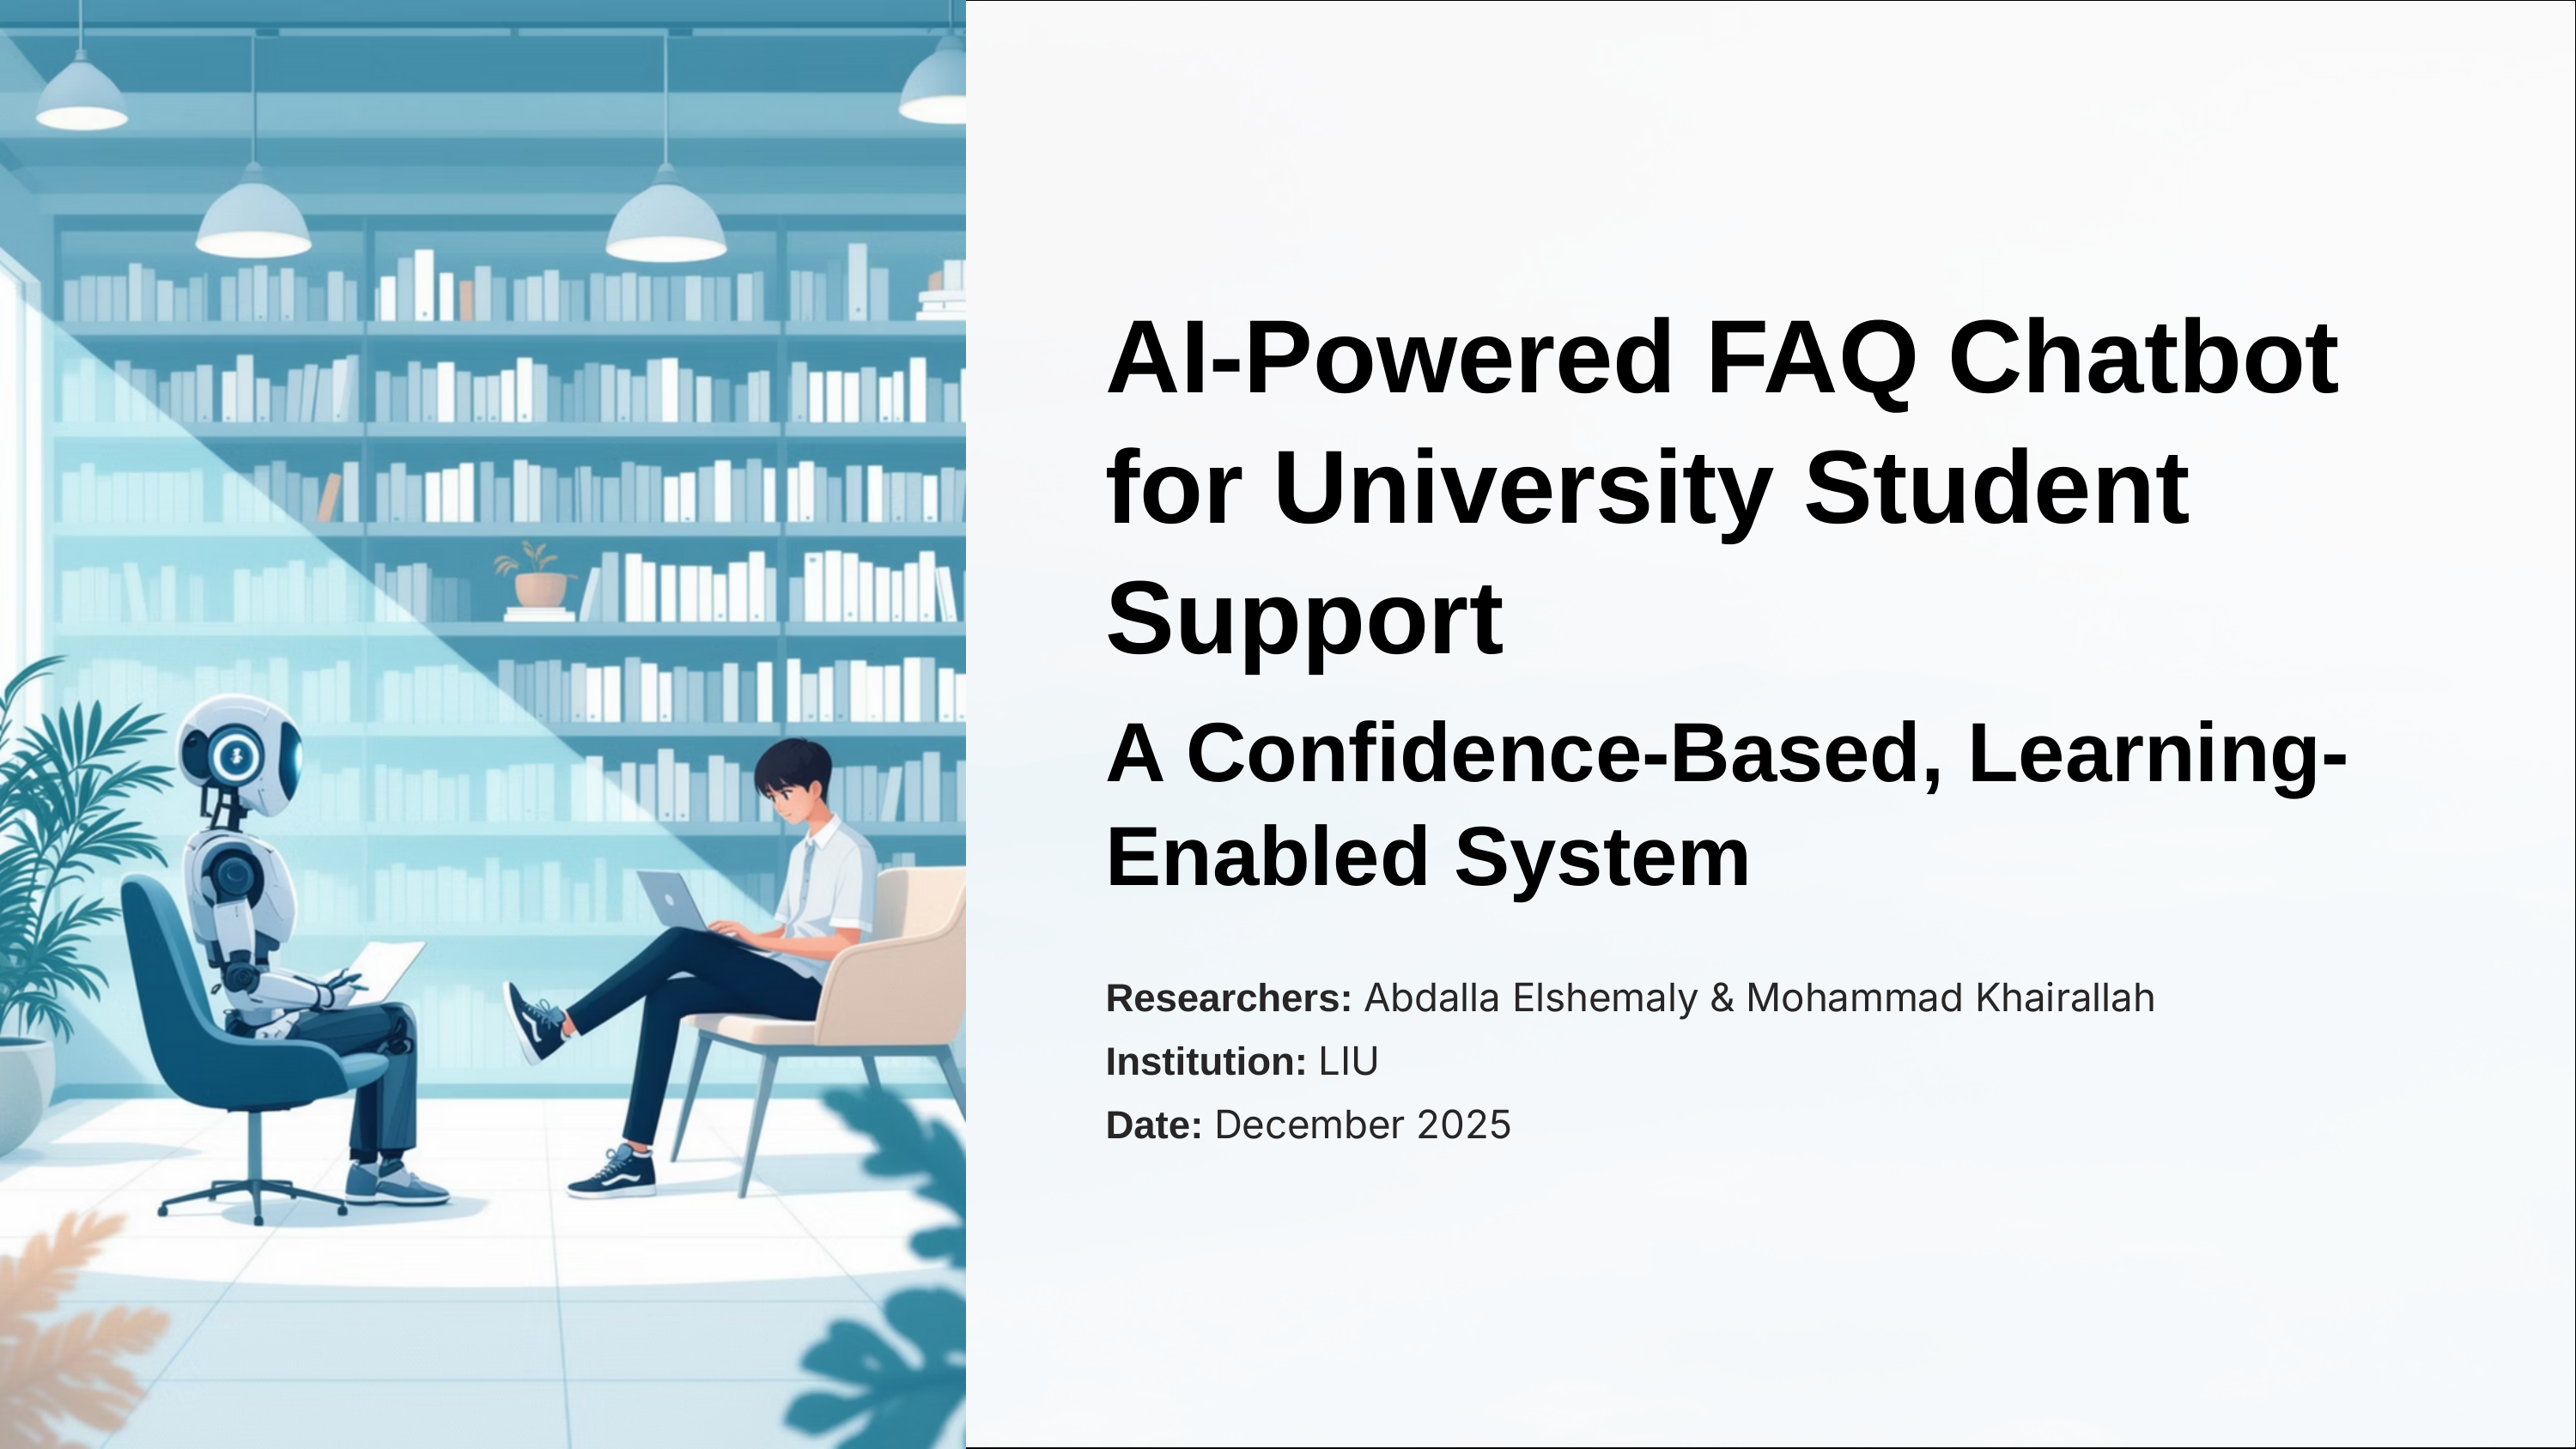

AI-Powered FAQ Chatbot for University Student Support
A Confidence-Based, Learning-Enabled System
Researchers: Abdalla Elshemaly & Mohammad Khairallah
Institution: LIU
Date: December 2025